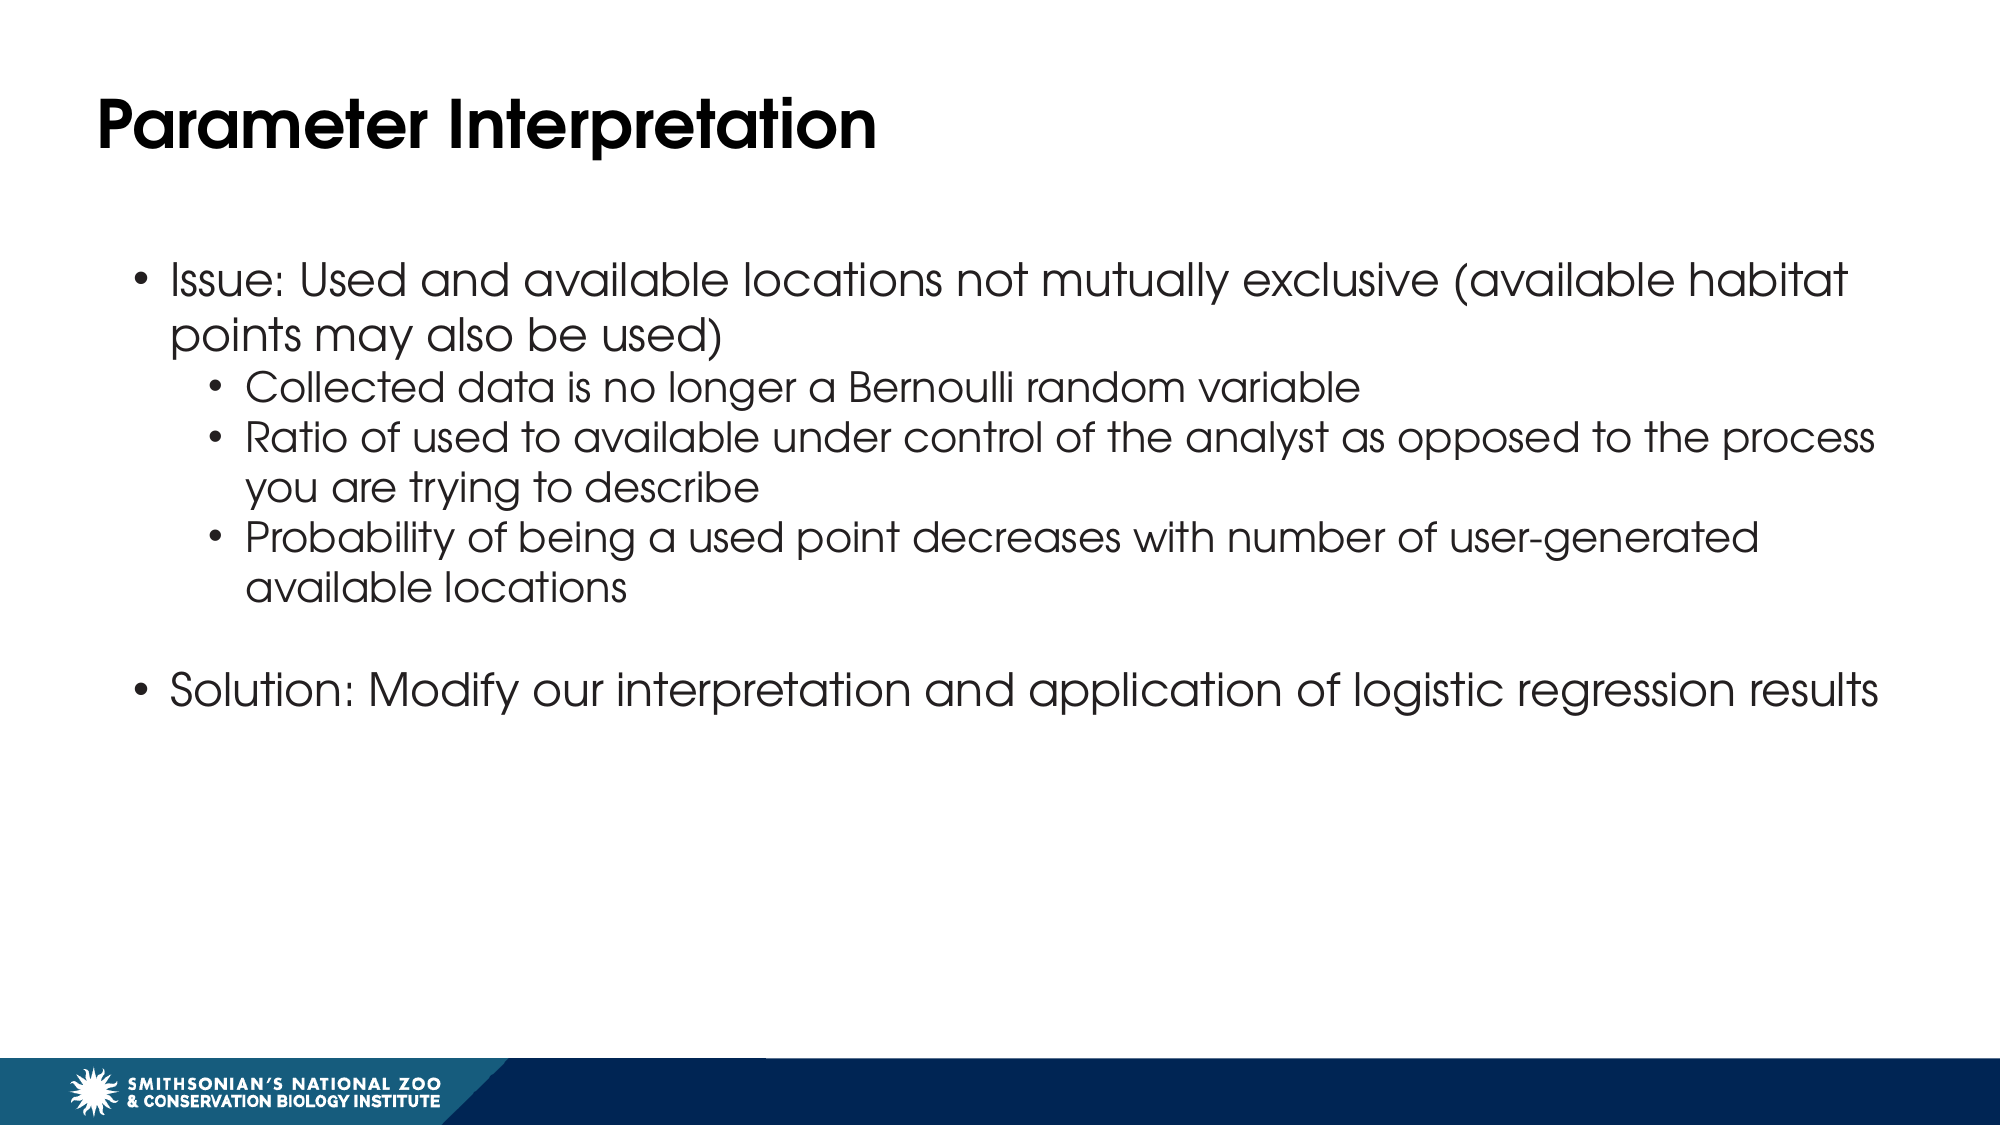

Parameter Interpretation
Issue: Used and available locations not mutually exclusive (available habitat points may also be used)
Collected data is no longer a Bernoulli random variable
Ratio of used to available under control of the analyst as opposed to the process you are trying to describe
Probability of being a used point decreases with number of user-generated available locations

Solution: Modify our interpretation and application of logistic regression results